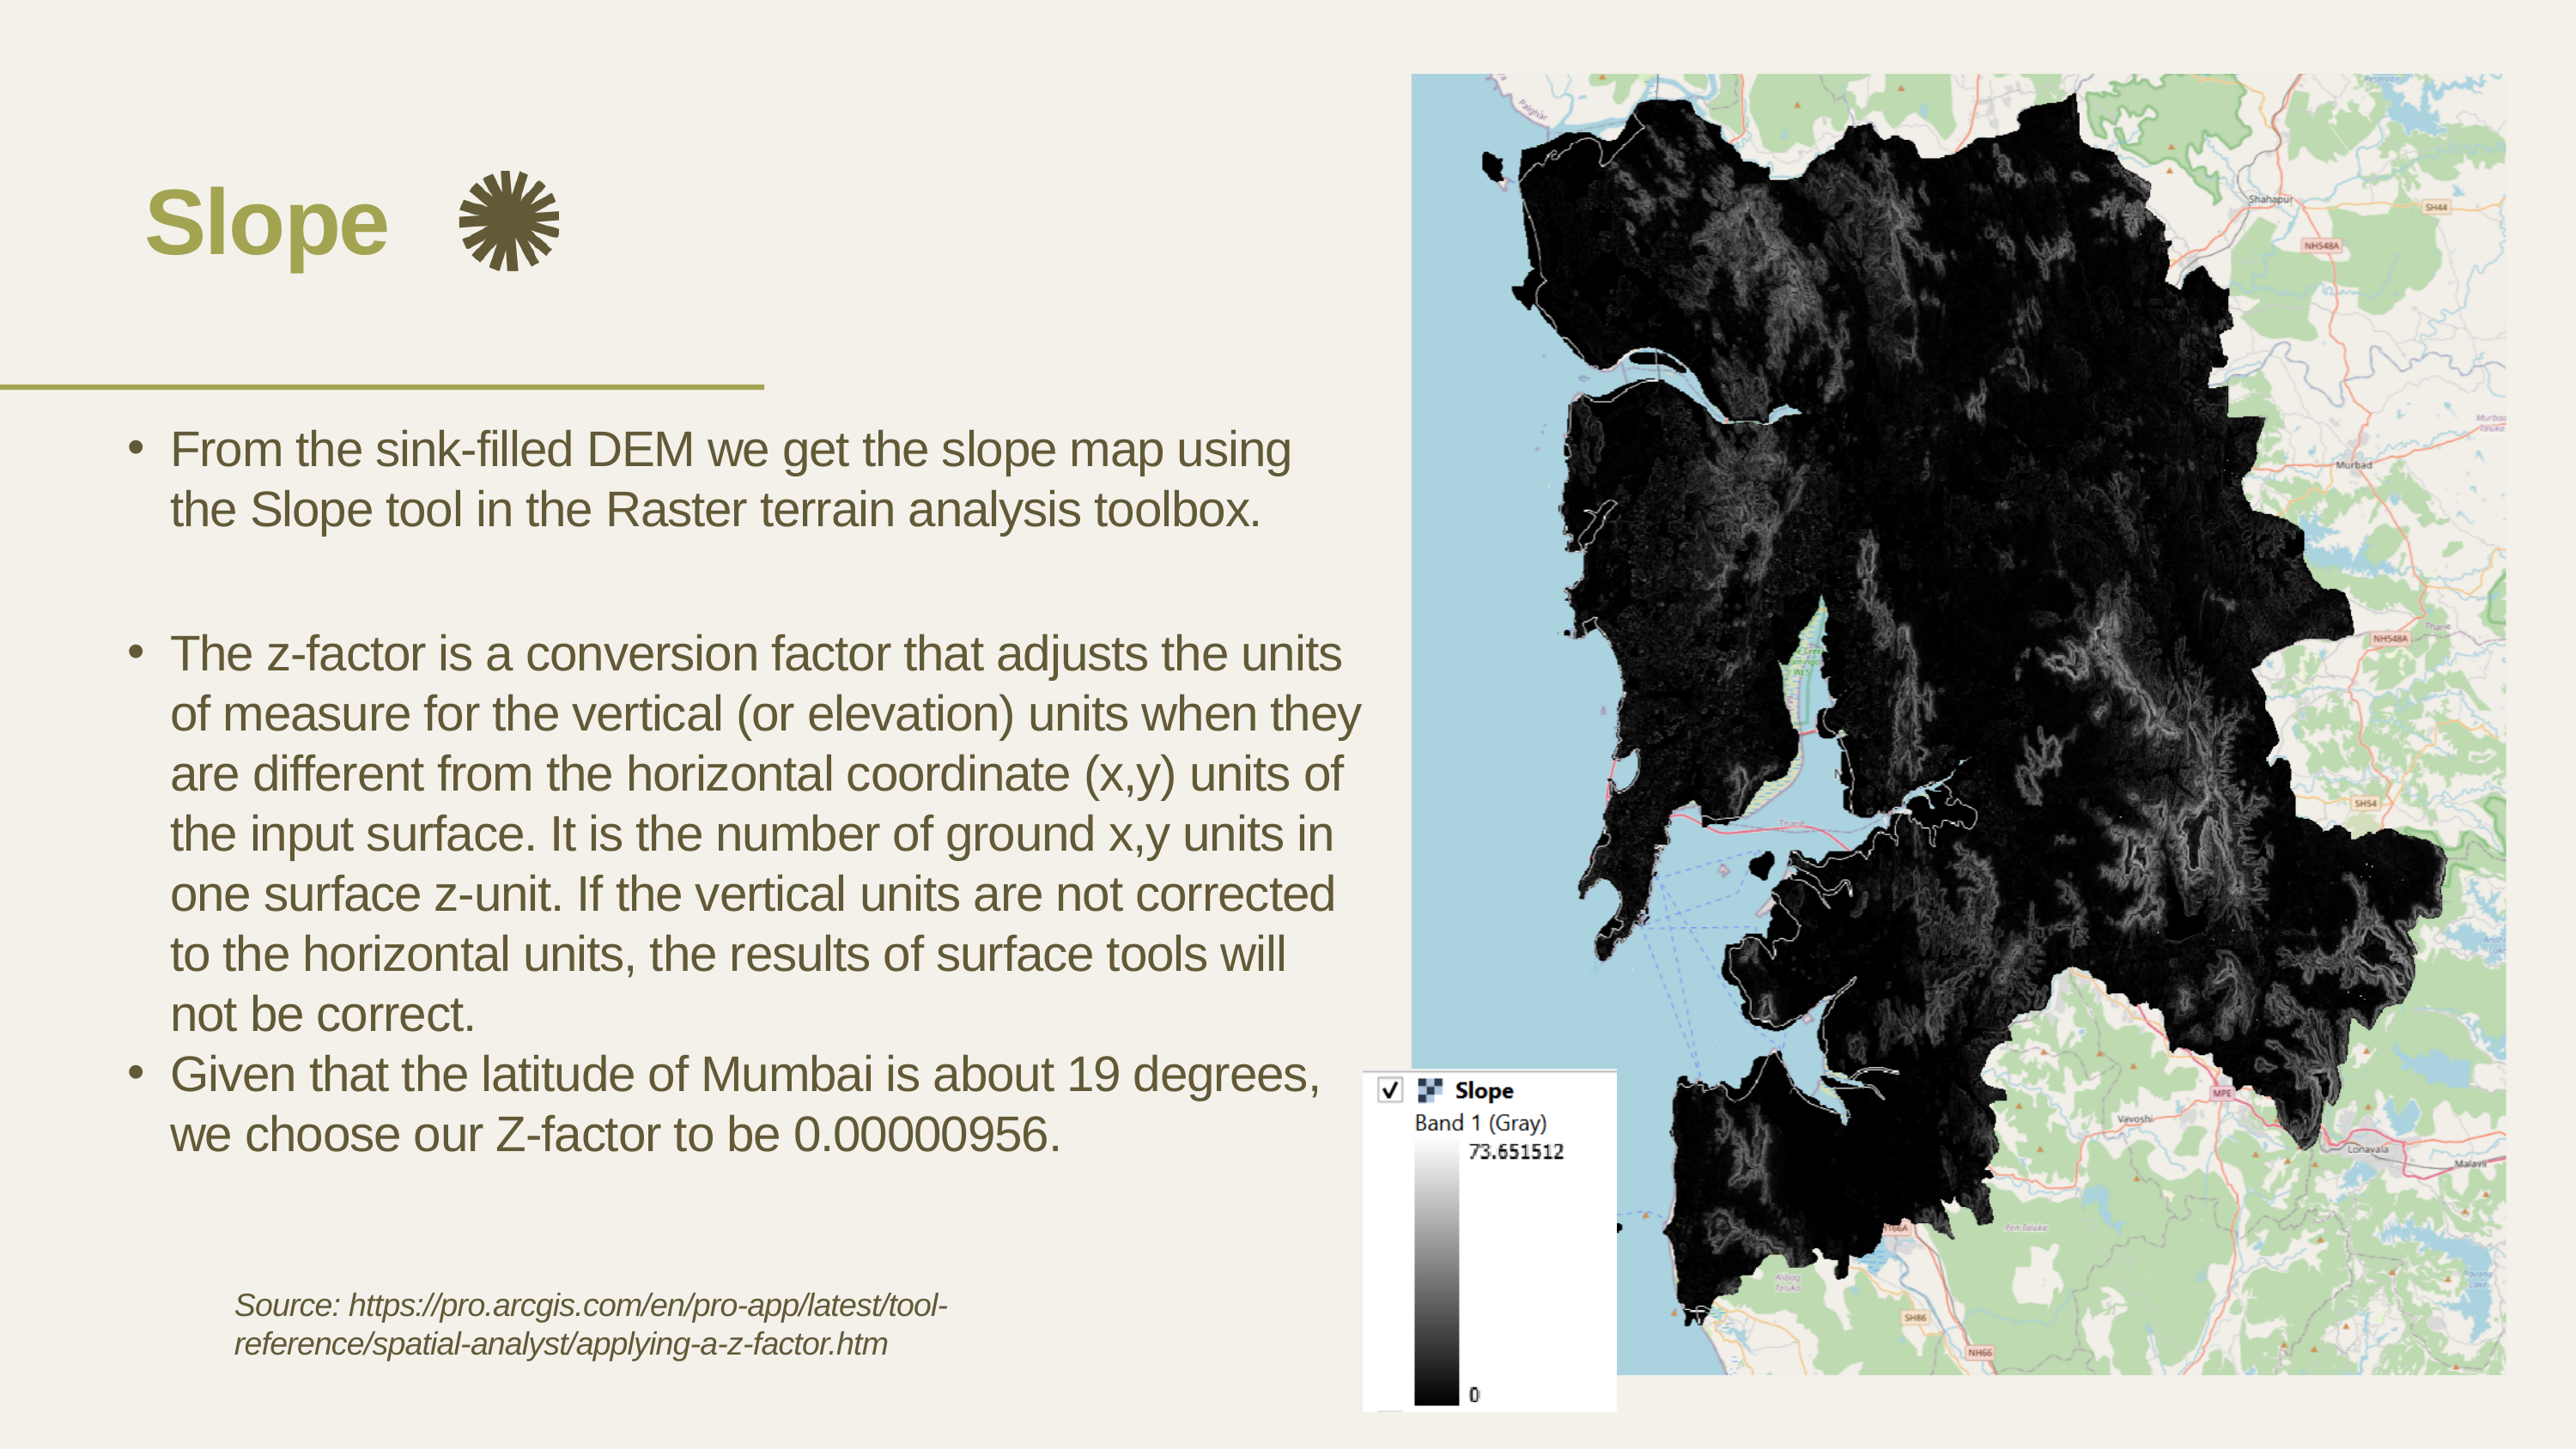

Slope

From the sink-filled DEM we get the slope map using the Slope tool in the Raster terrain analysis toolbox.
The z-factor is a conversion factor that adjusts the units of measure for the vertical (or elevation) units when they are different from the horizontal coordinate (x,y) units of the input surface. It is the number of ground x,y units in one surface z-unit. If the vertical units are not corrected to the horizontal units, the results of surface tools will not be correct.
Given that the latitude of Mumbai is about 19 degrees, we choose our Z-factor to be 0.00000956.

Source: https://pro.arcgis.com/en/pro-app/latest/tool-reference/spatial-analyst/applying-a-z-factor.htm